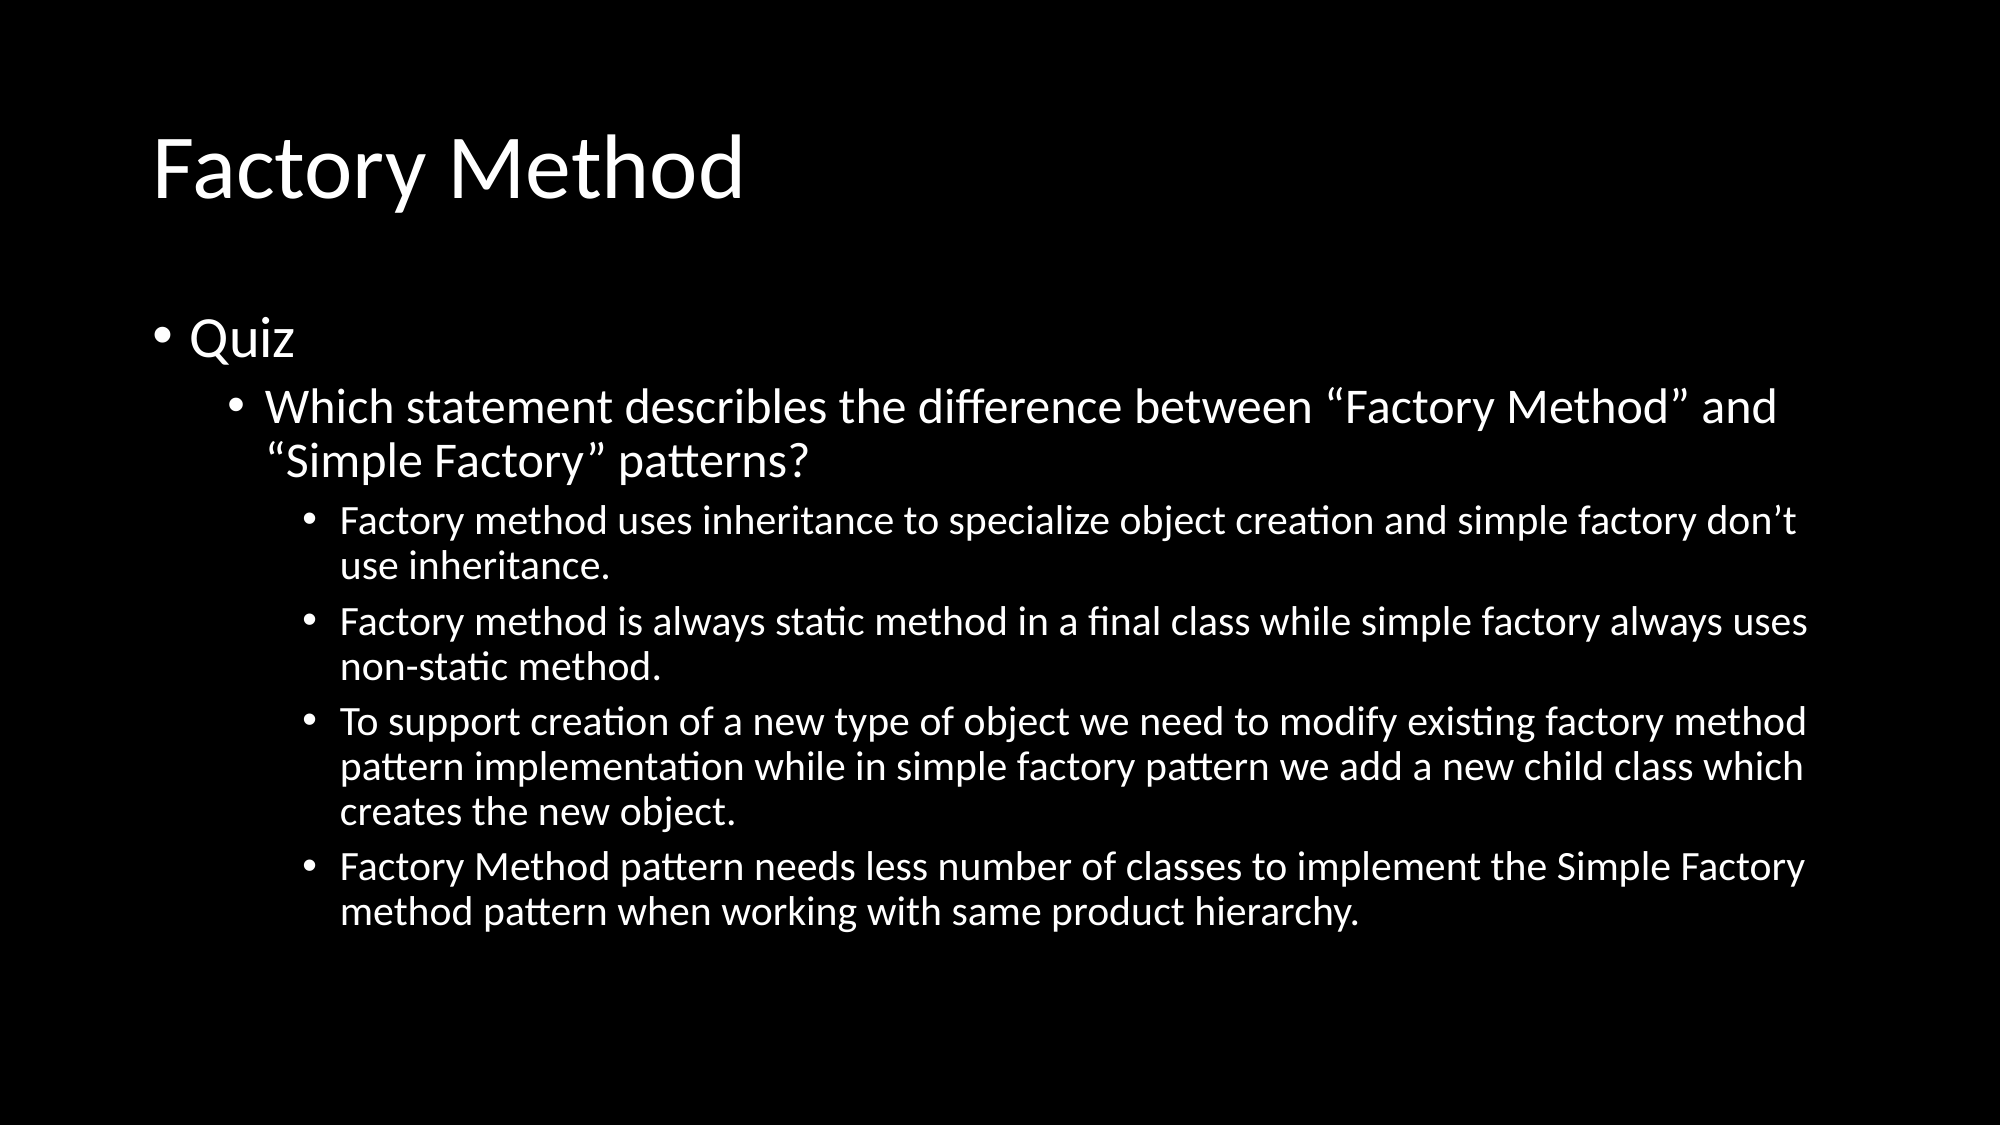

# Factory Method
Quiz
Which statement describles the difference between “Factory Method” and “Simple Factory” patterns?
Factory method uses inheritance to specialize object creation and simple factory don’t use inheritance.
Factory method is always static method in a final class while simple factory always uses non-static method.
To support creation of a new type of object we need to modify existing factory method pattern implementation while in simple factory pattern we add a new child class which creates the new object.
Factory Method pattern needs less number of classes to implement the Simple Factory method pattern when working with same product hierarchy.